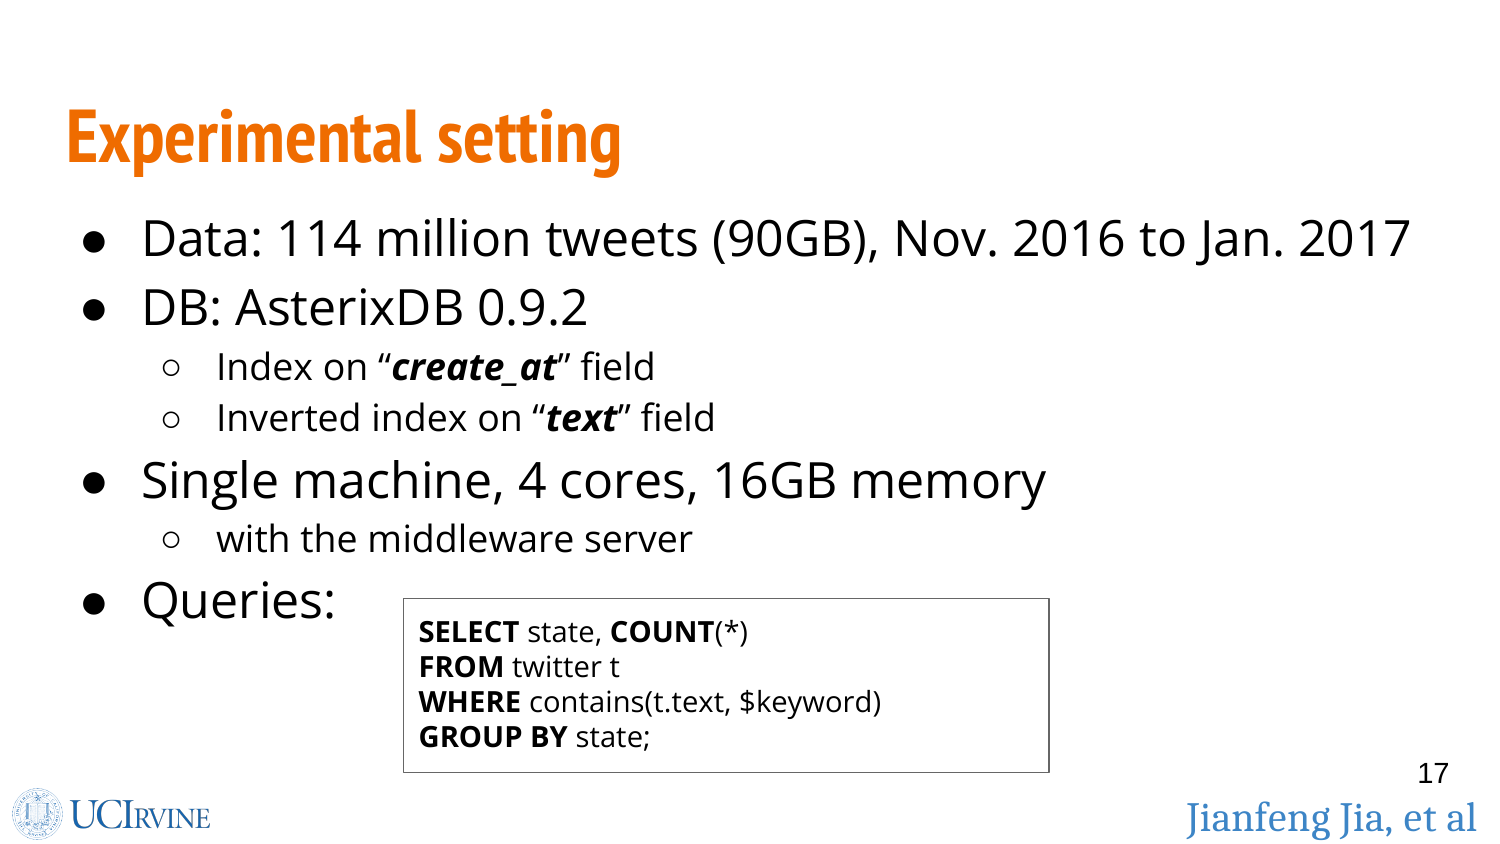

# Experimental setting
Data: 114 million tweets (90GB), Nov. 2016 to Jan. 2017
DB: AsterixDB 0.9.2
Index on “create_at” field
Inverted index on “text” field
Single machine, 4 cores, 16GB memory
with the middleware server
Queries:
SELECT state, COUNT(*)
FROM twitter t
WHERE contains(t.text, $keyword)
GROUP BY state;
17